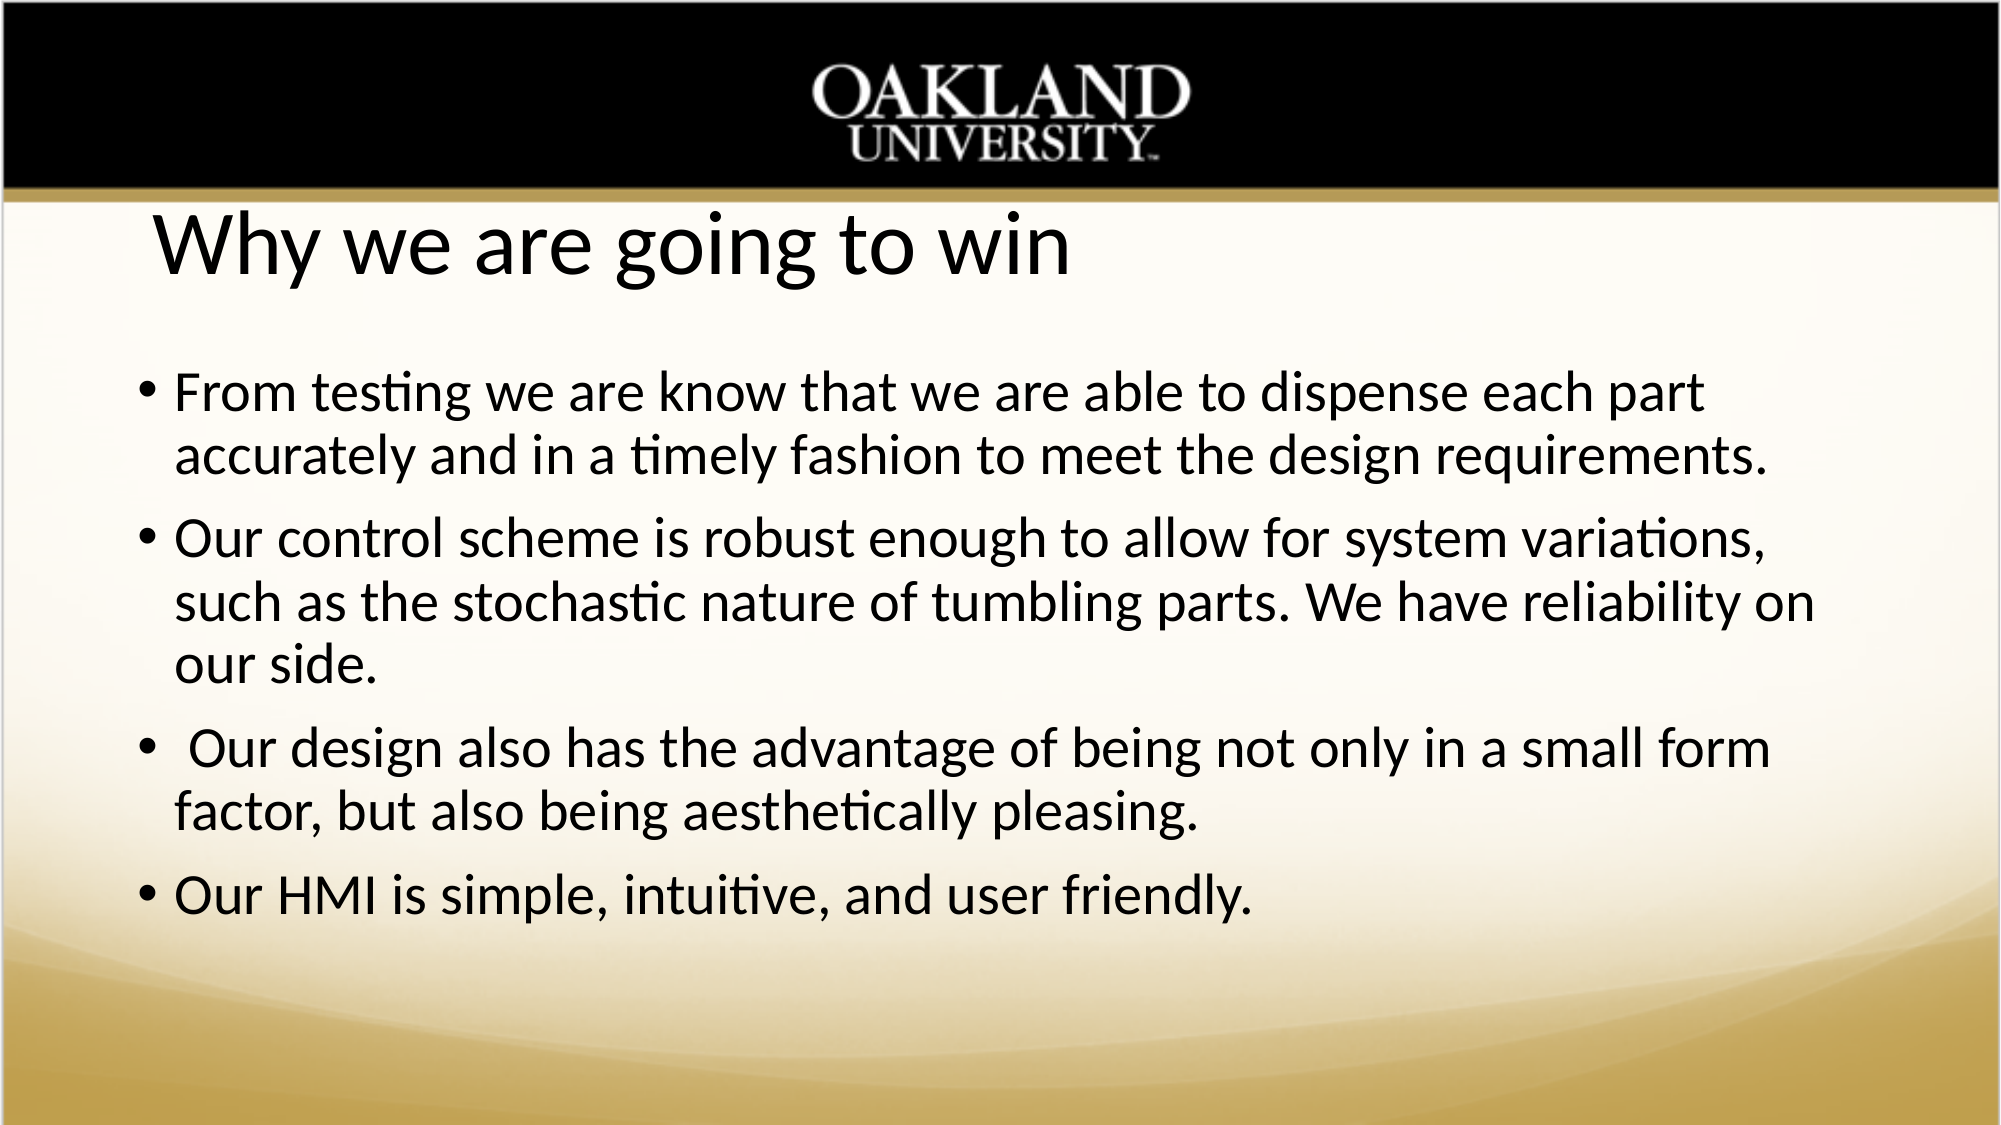

# Why we are going to win
From testing we are know that we are able to dispense each part accurately and in a timely fashion to meet the design requirements.
Our control scheme is robust enough to allow for system variations, such as the stochastic nature of tumbling parts. We have reliability on our side.
 Our design also has the advantage of being not only in a small form factor, but also being aesthetically pleasing.
Our HMI is simple, intuitive, and user friendly.